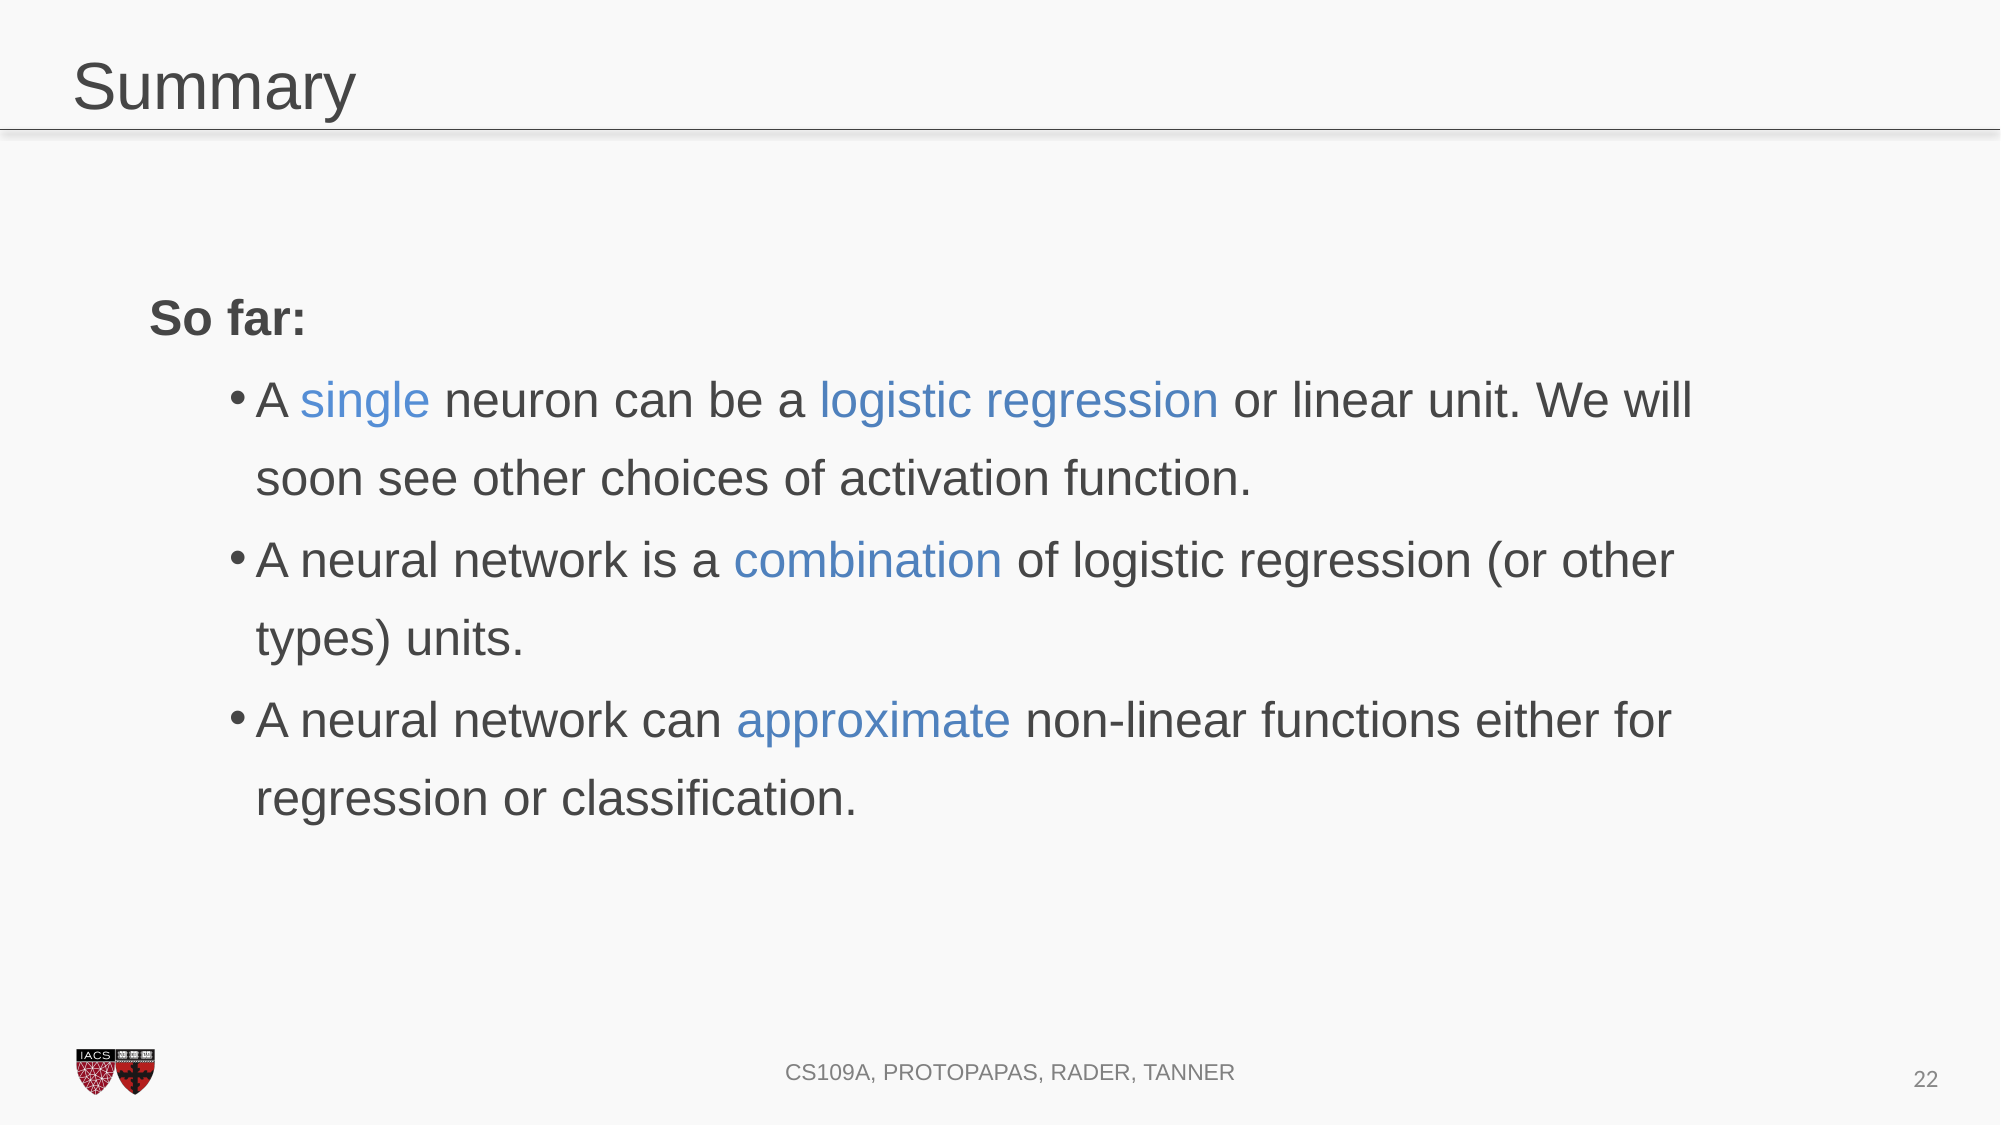

# Summary
So far:
A single neuron can be a logistic regression or linear unit. We will soon see other choices of activation function.
A neural network is a combination of logistic regression (or other types) units.
A neural network can approximate non-linear functions either for regression or classification.